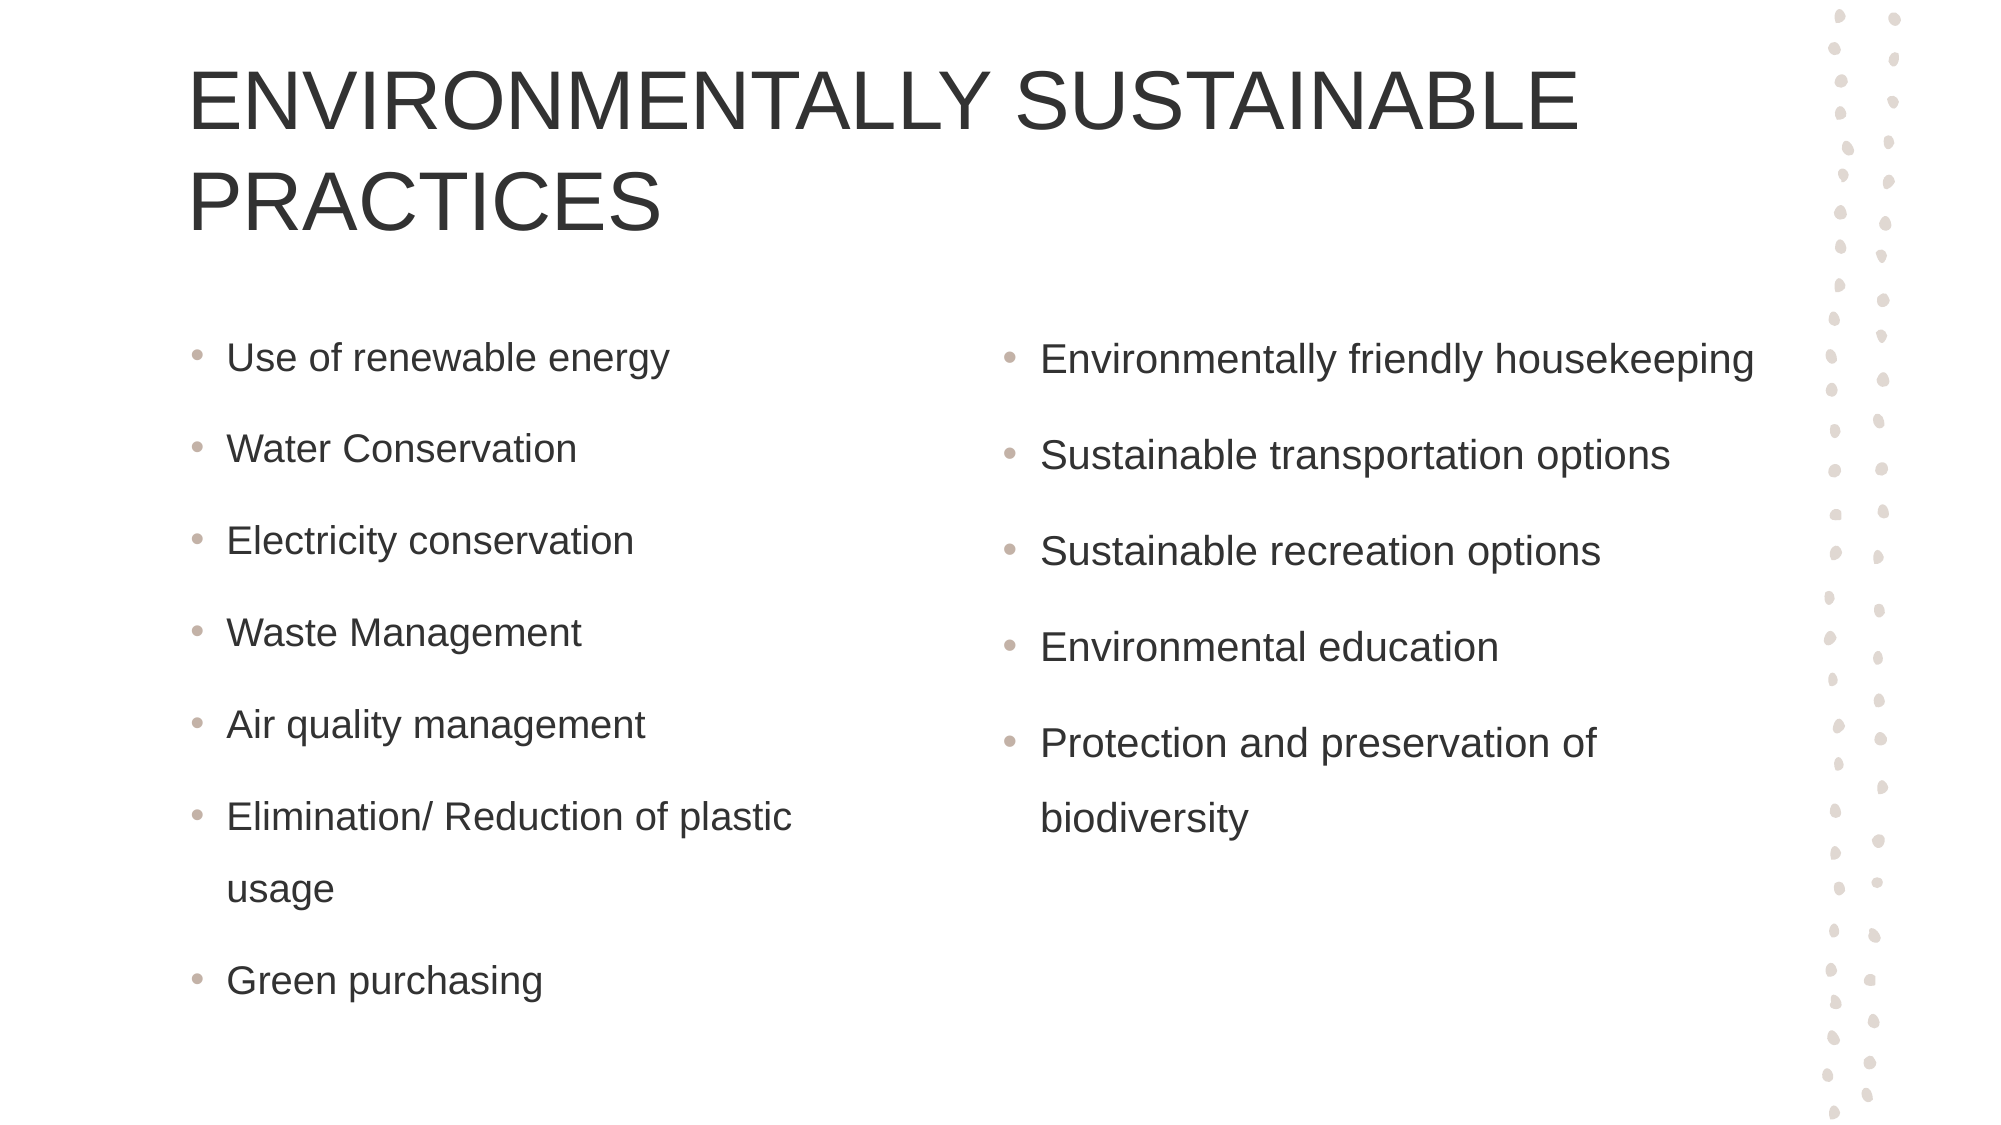

# ENVIRONMENTALLY SUSTAINABLE PRACTICES
Use of renewable energy
Water Conservation
Electricity conservation
Waste Management
Air quality management
Elimination/ Reduction of plastic usage
Green purchasing

Environmentally friendly housekeeping
Sustainable transportation options
Sustainable recreation options
Environmental education
Protection and preservation of biodiversity